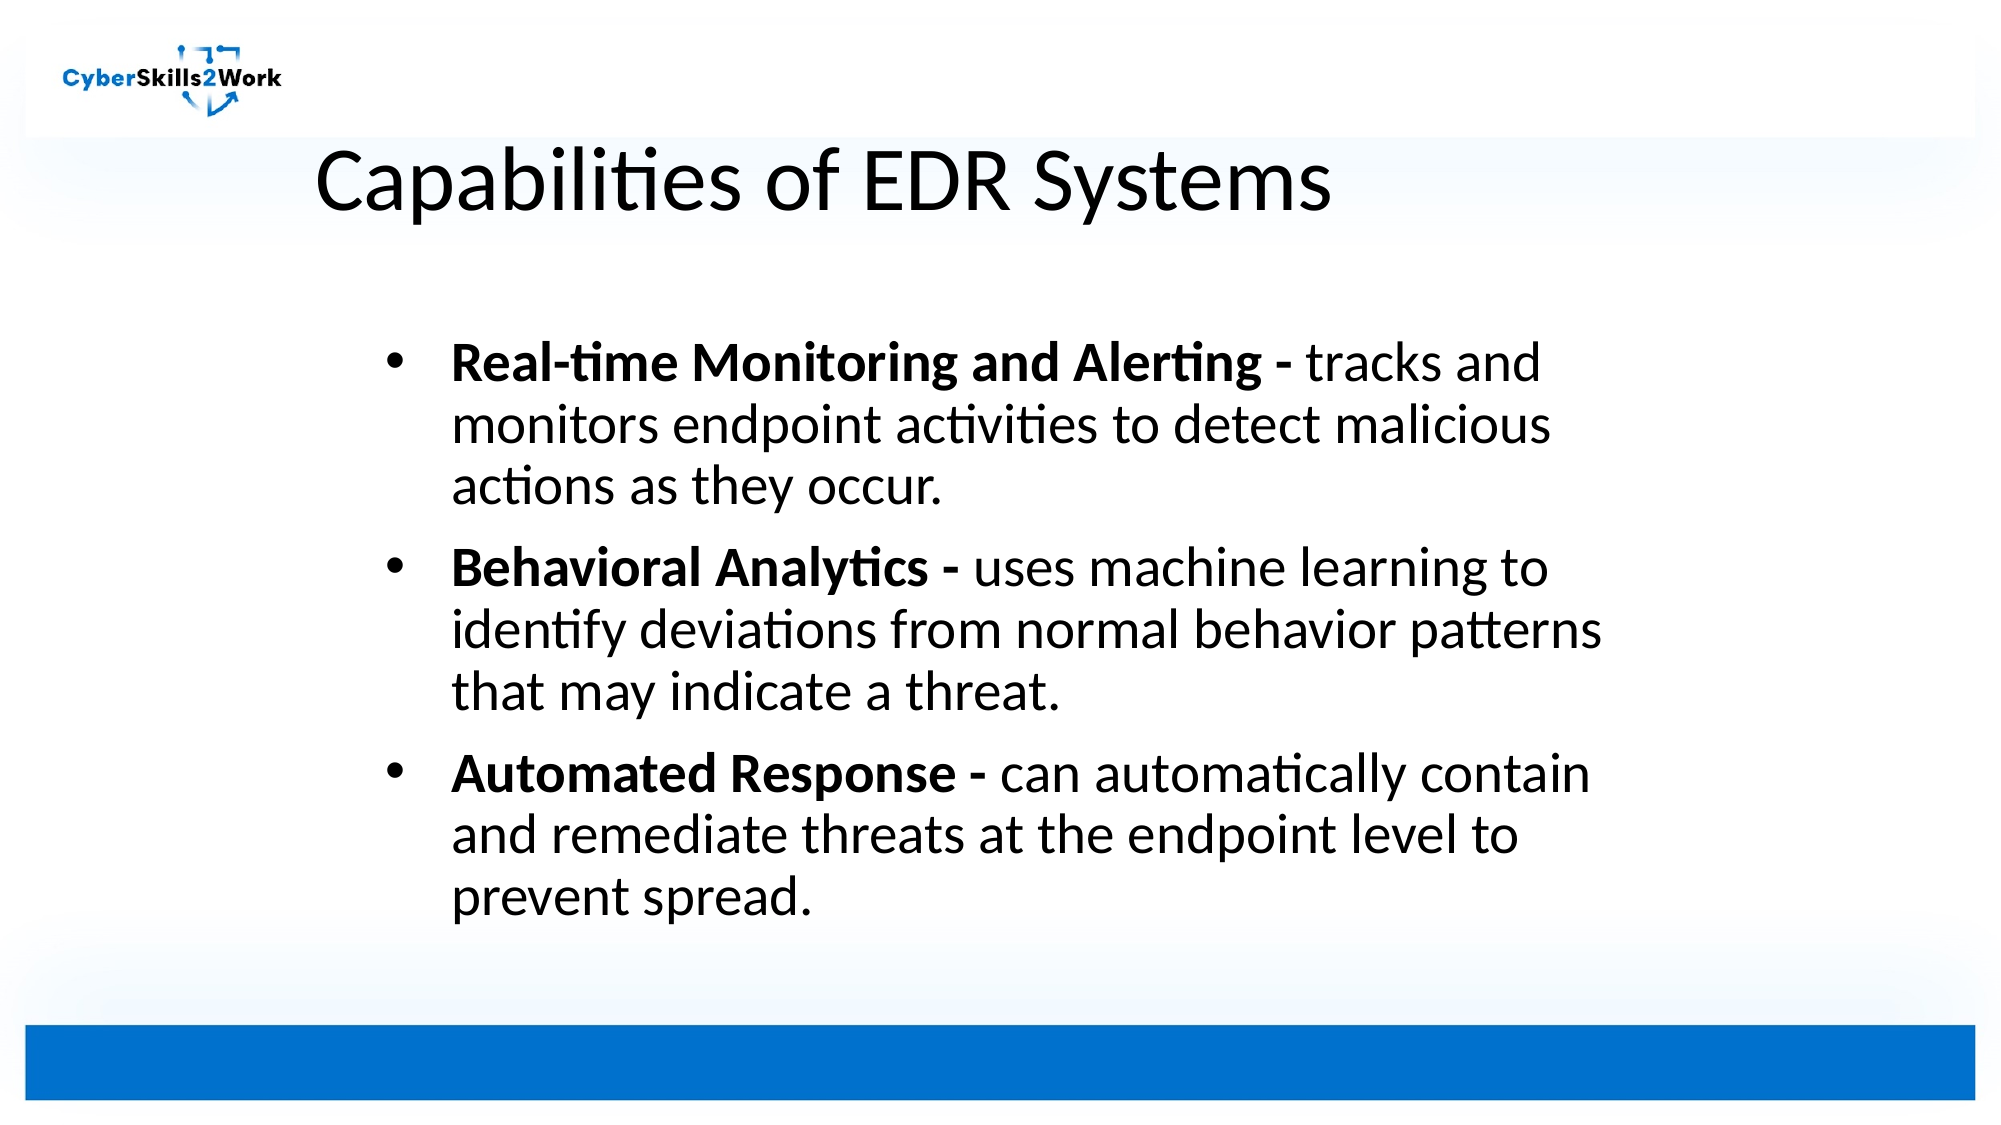

# Capabilities of EDR Systems
Real-time Monitoring and Alerting - tracks and monitors endpoint activities to detect malicious actions as they occur.
Behavioral Analytics - uses machine learning to identify deviations from normal behavior patterns that may indicate a threat.
Automated Response - can automatically contain and remediate threats at the endpoint level to prevent spread.